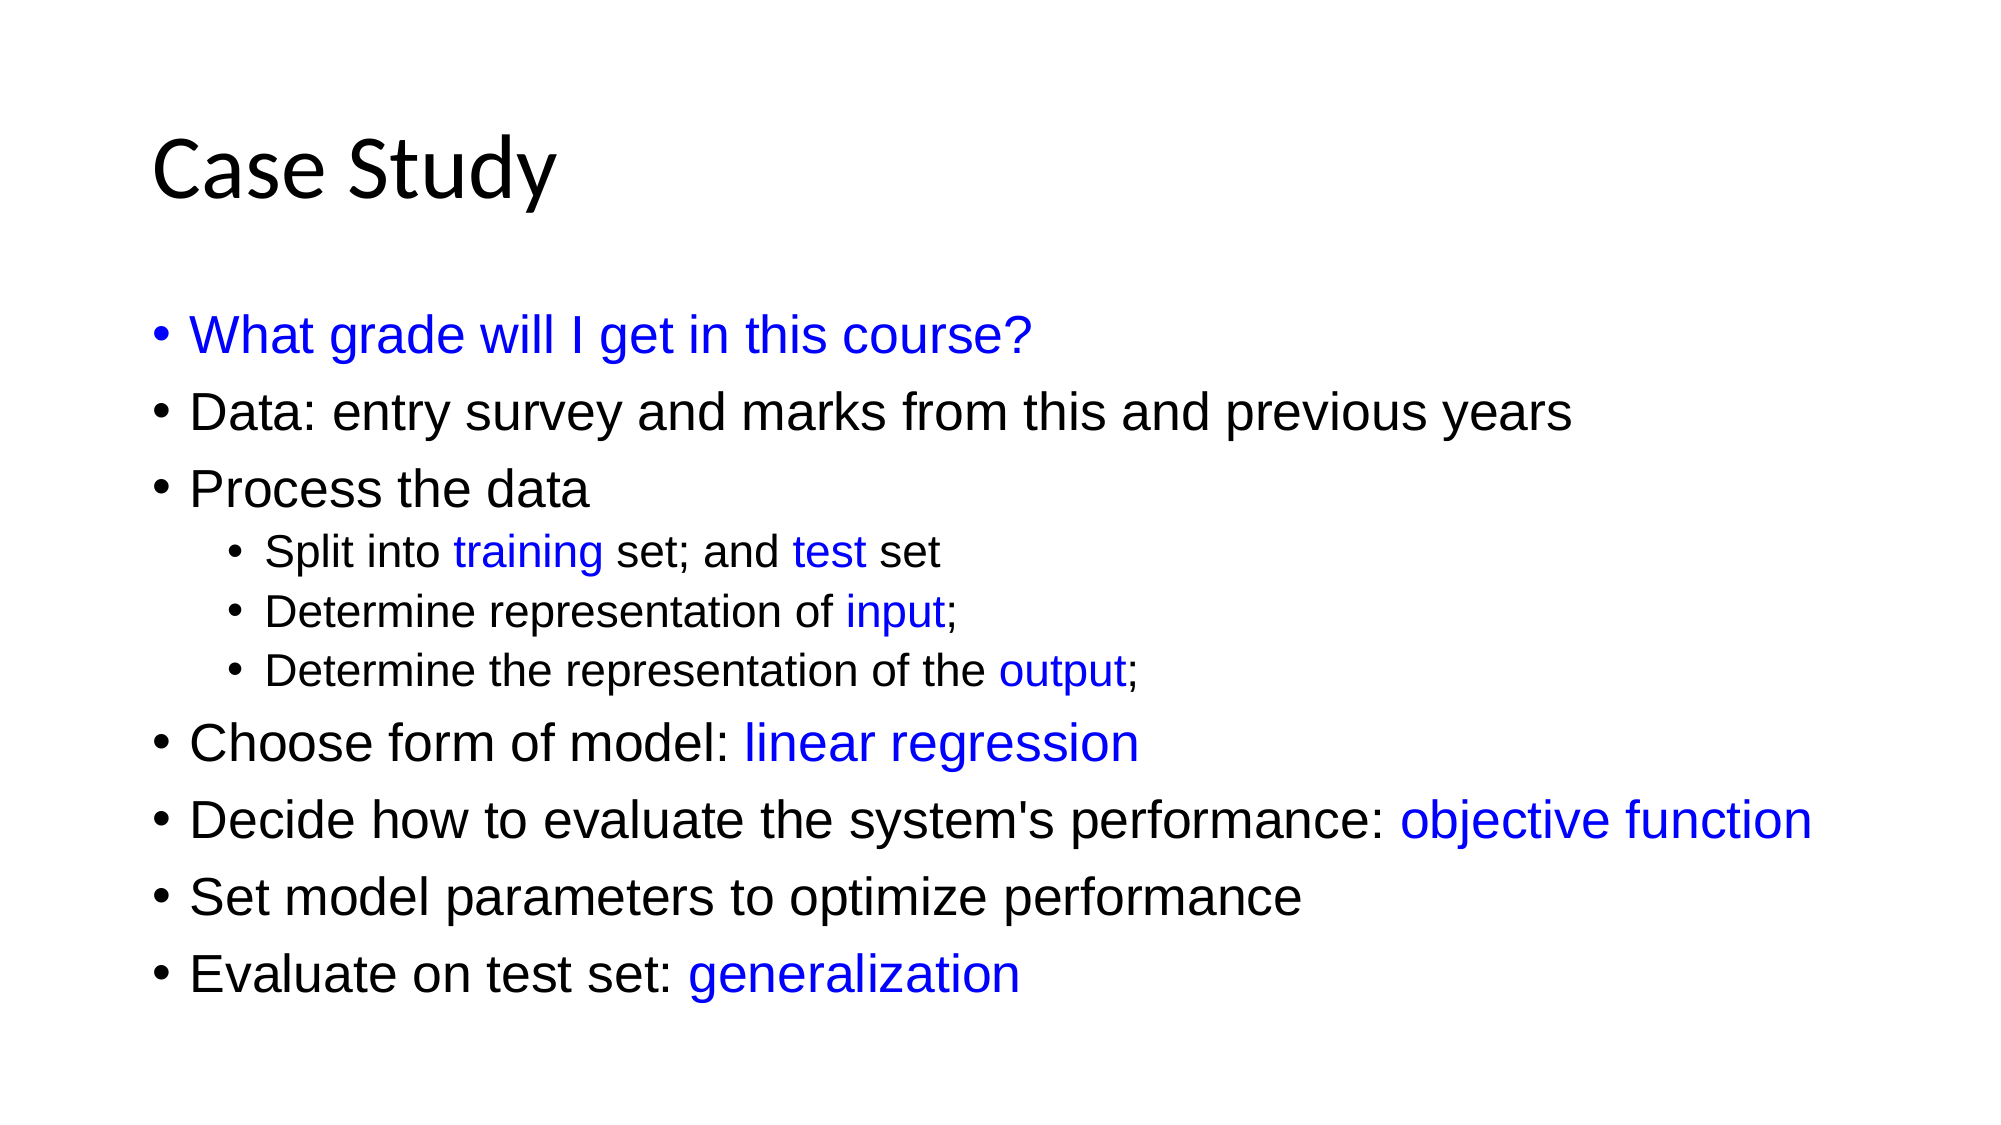

# Case Study
What grade will I get in this course?
Data: entry survey and marks from this and previous years
Process the data
Split into training set; and test set
Determine representation of input;
Determine the representation of the output;
Choose form of model: linear regression
Decide how to evaluate the system's performance: objective function
Set model parameters to optimize performance
Evaluate on test set: generalization